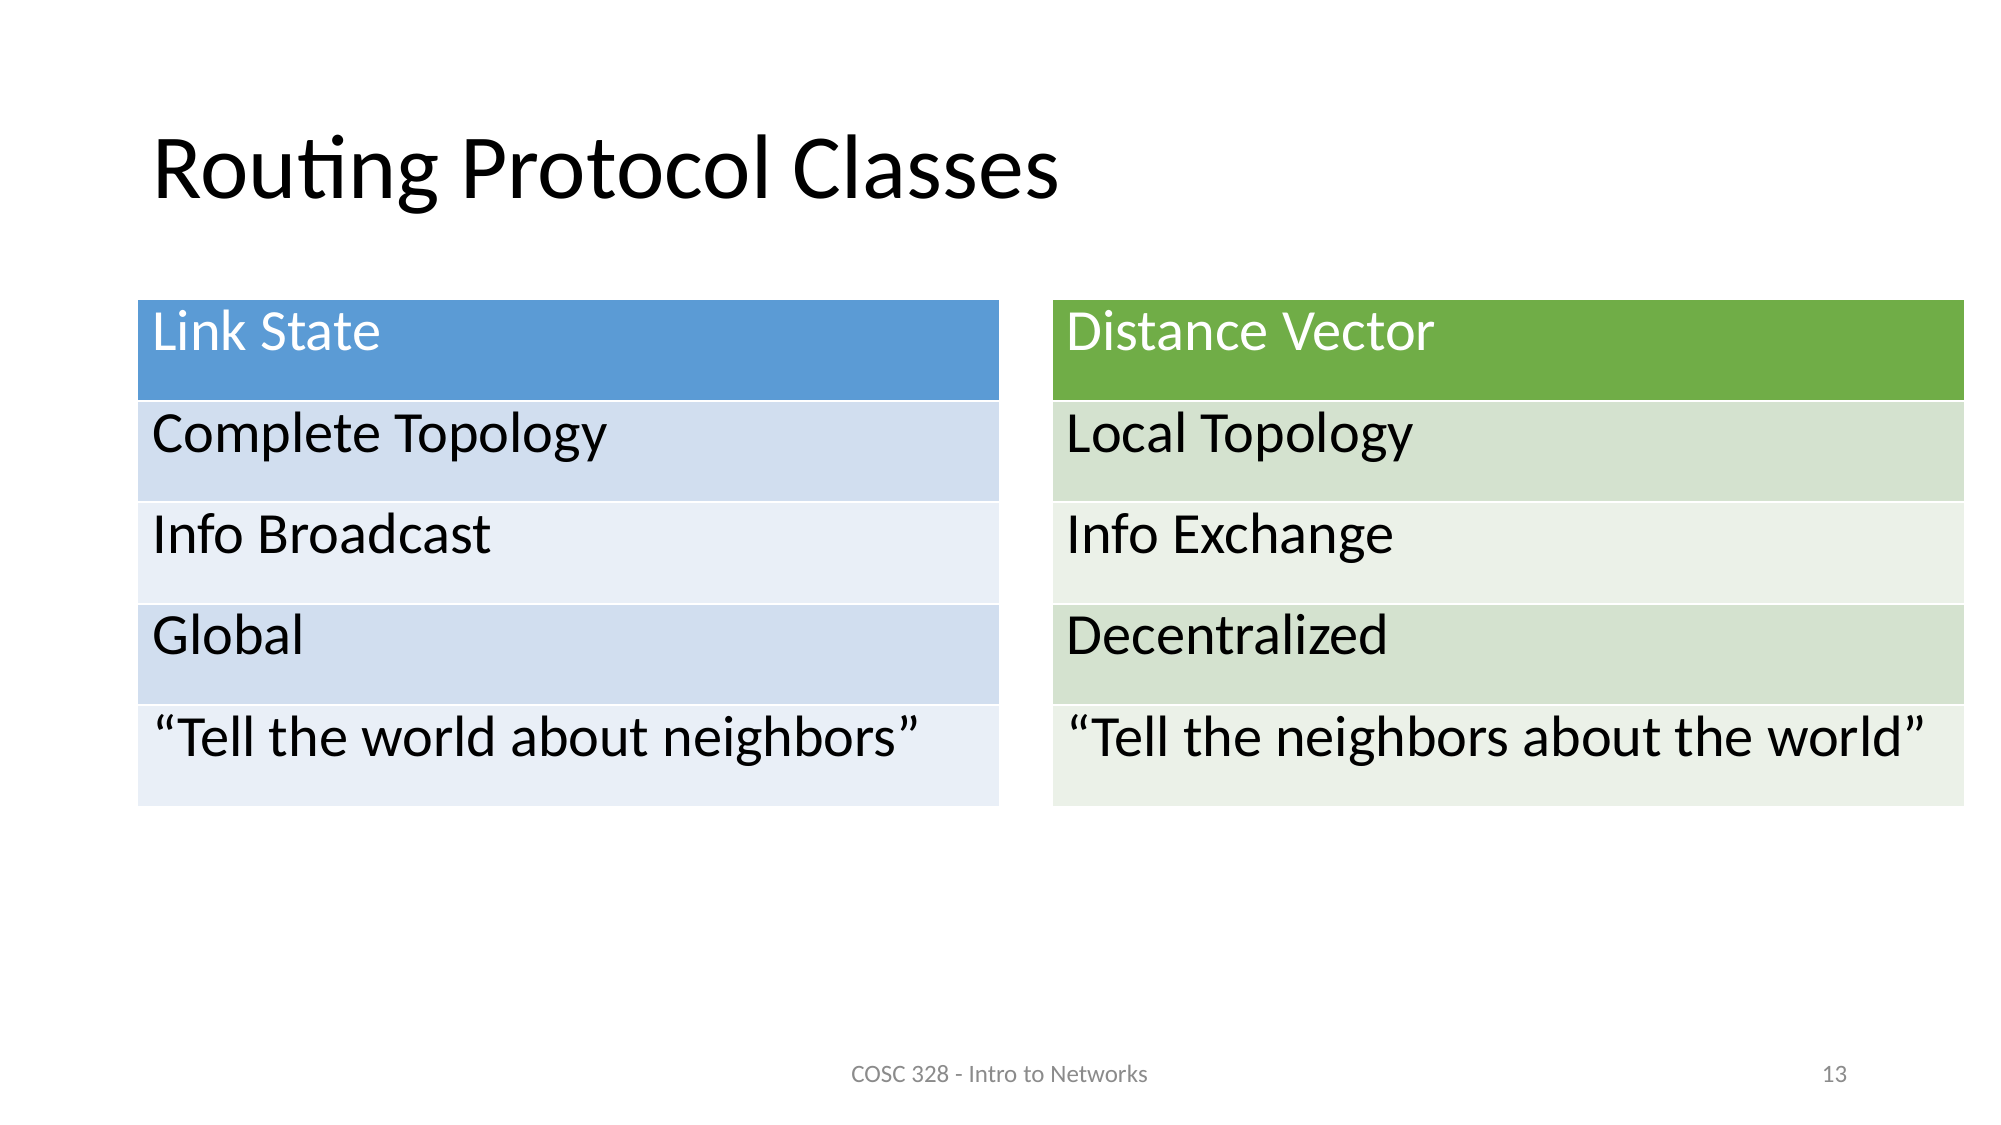

# Routing Protocol Classes
| Link State |
| --- |
| Complete Topology |
| Info Broadcast |
| Global |
| “Tell the world about neighbors” |
| Distance Vector |
| --- |
| Local Topology |
| Info Exchange |
| Decentralized |
| “Tell the neighbors about the world” |
COSC 328 - Intro to Networks
13